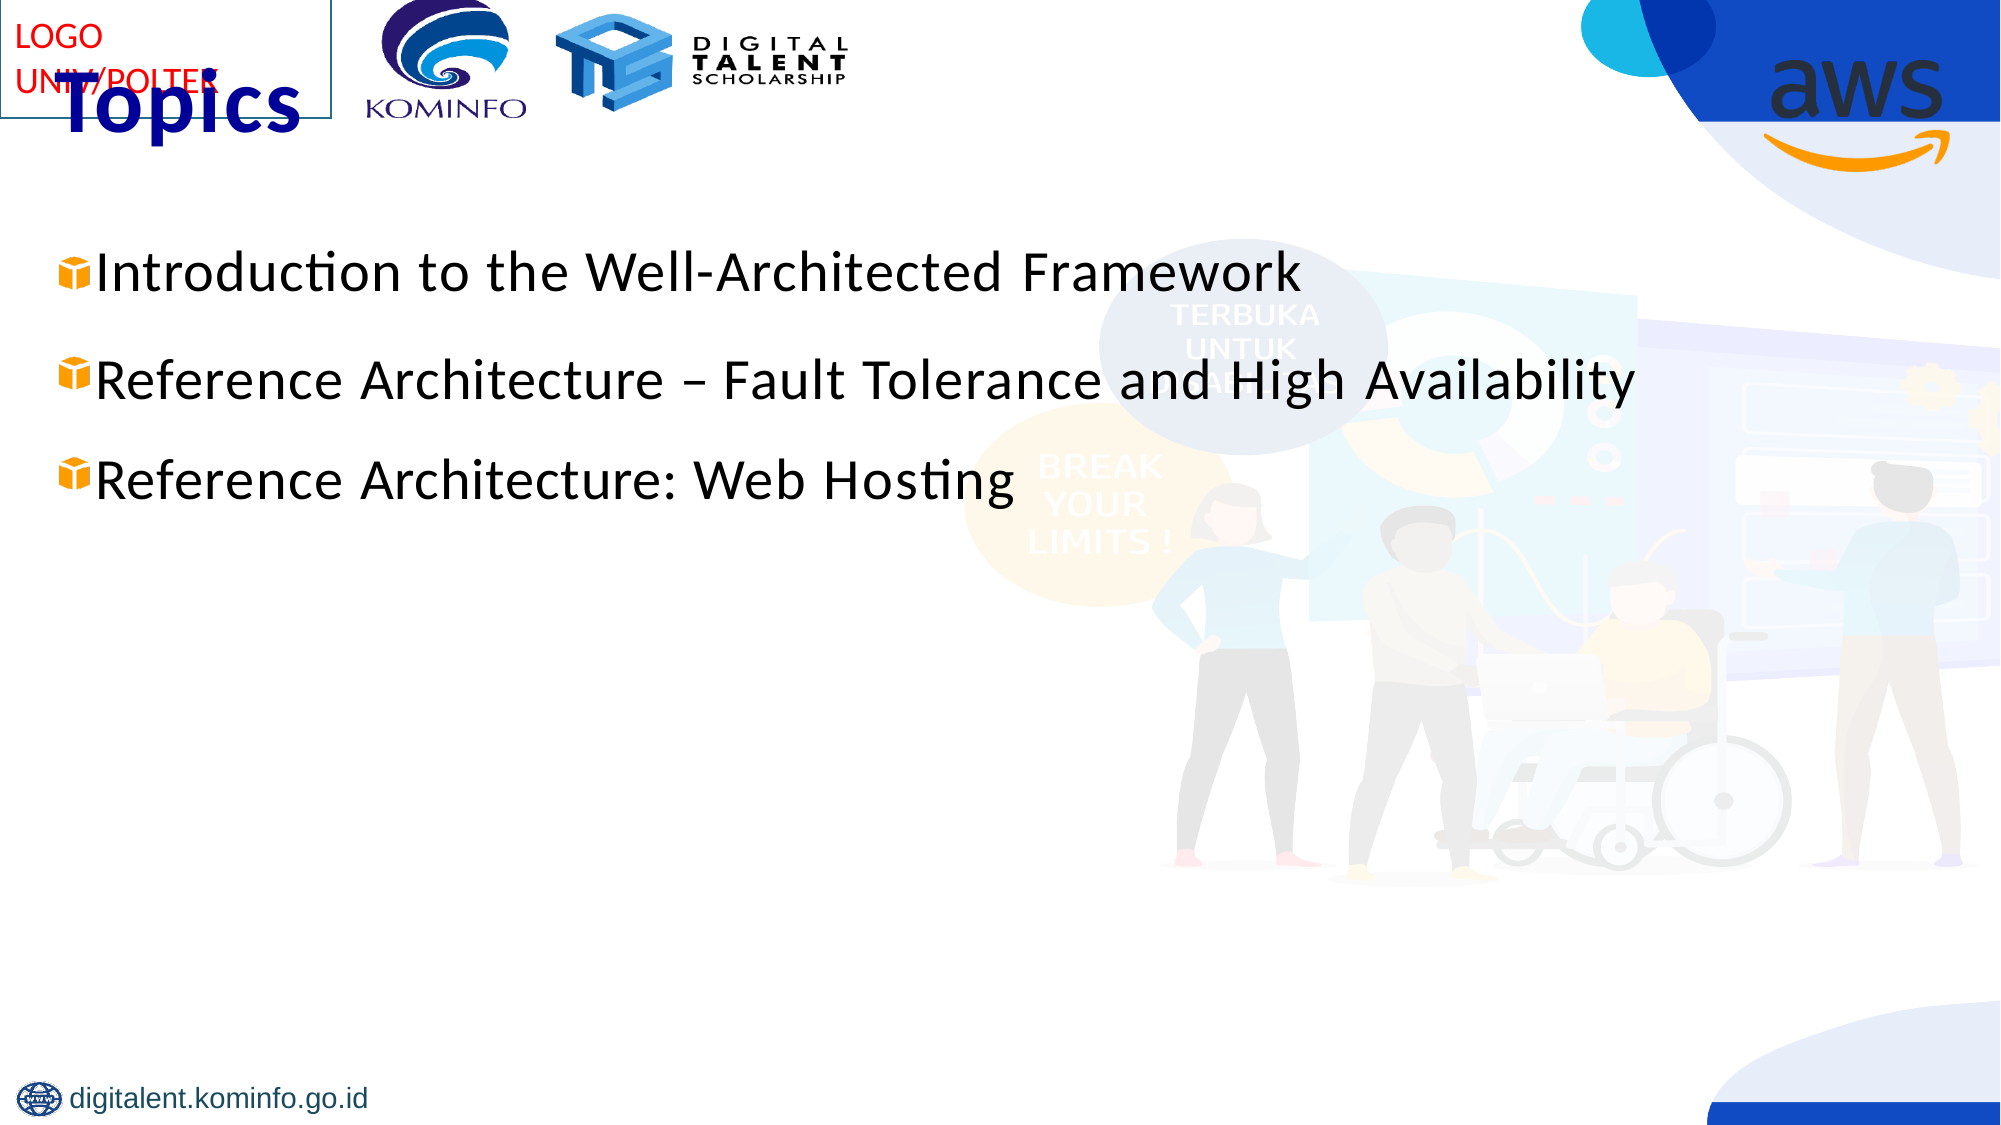

# Topics

Introduction to the Well-Architected Framework
Reference Architecture – Fault Tolerance and High Availability  Reference Architecture: Web Hosting